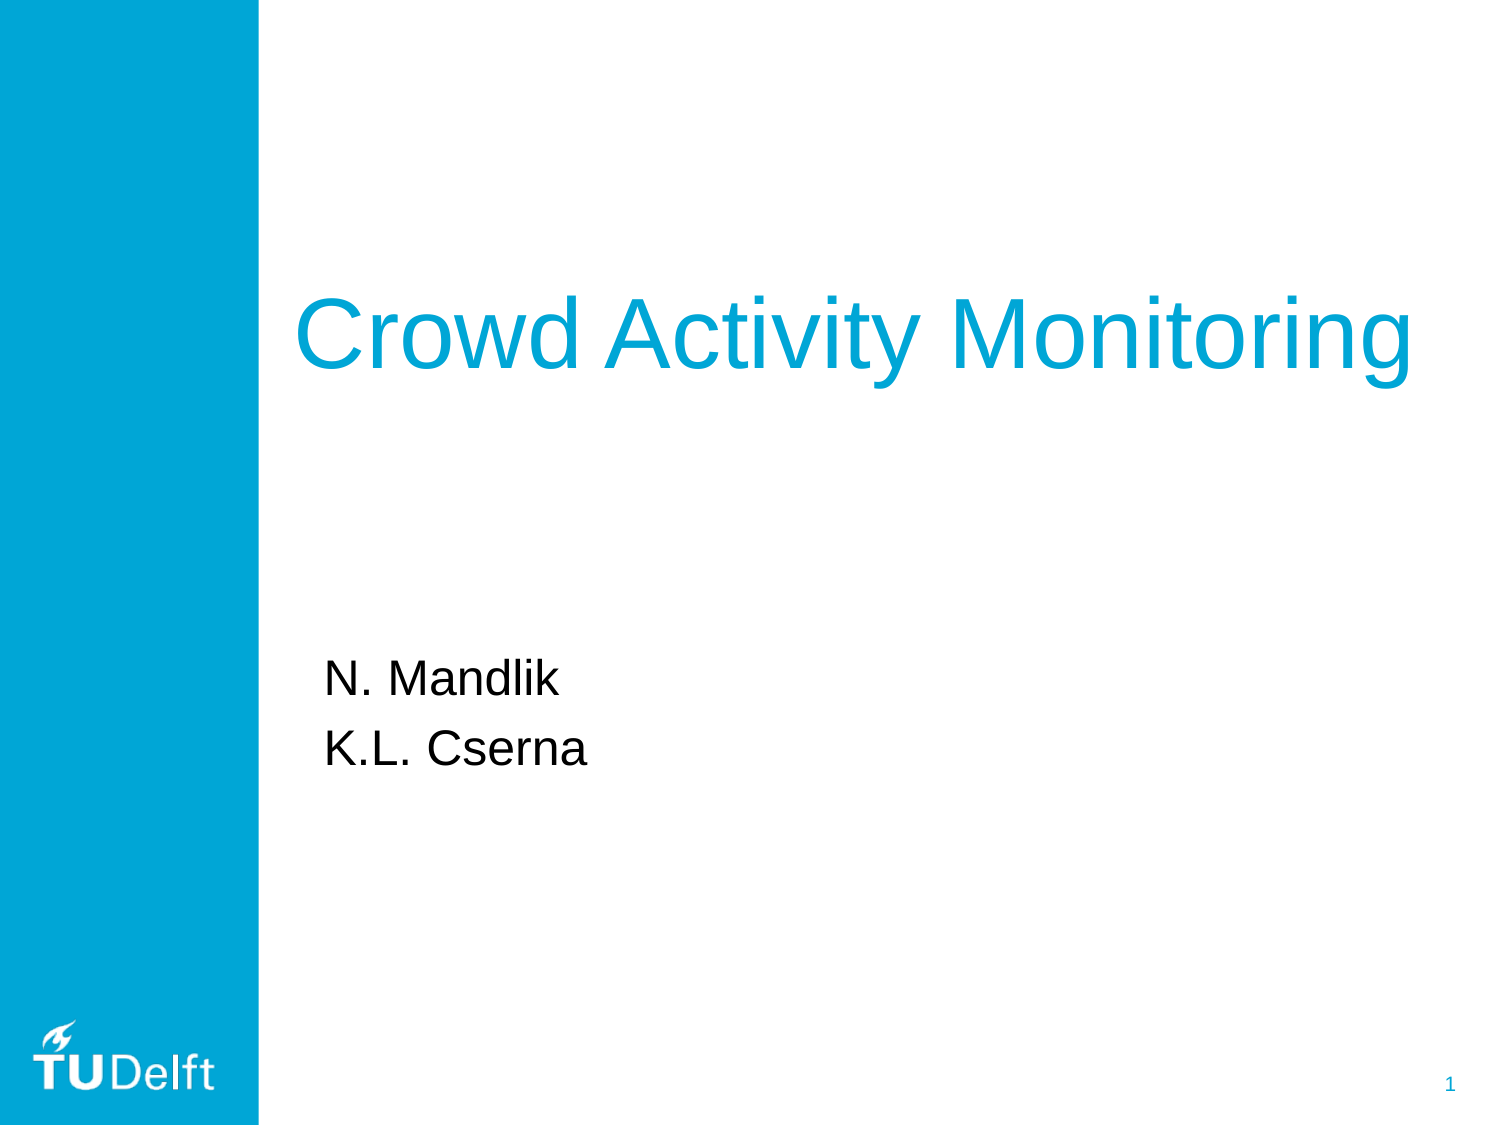

# Crowd Activity Monitoring
N. Mandlik
K.L. Cserna